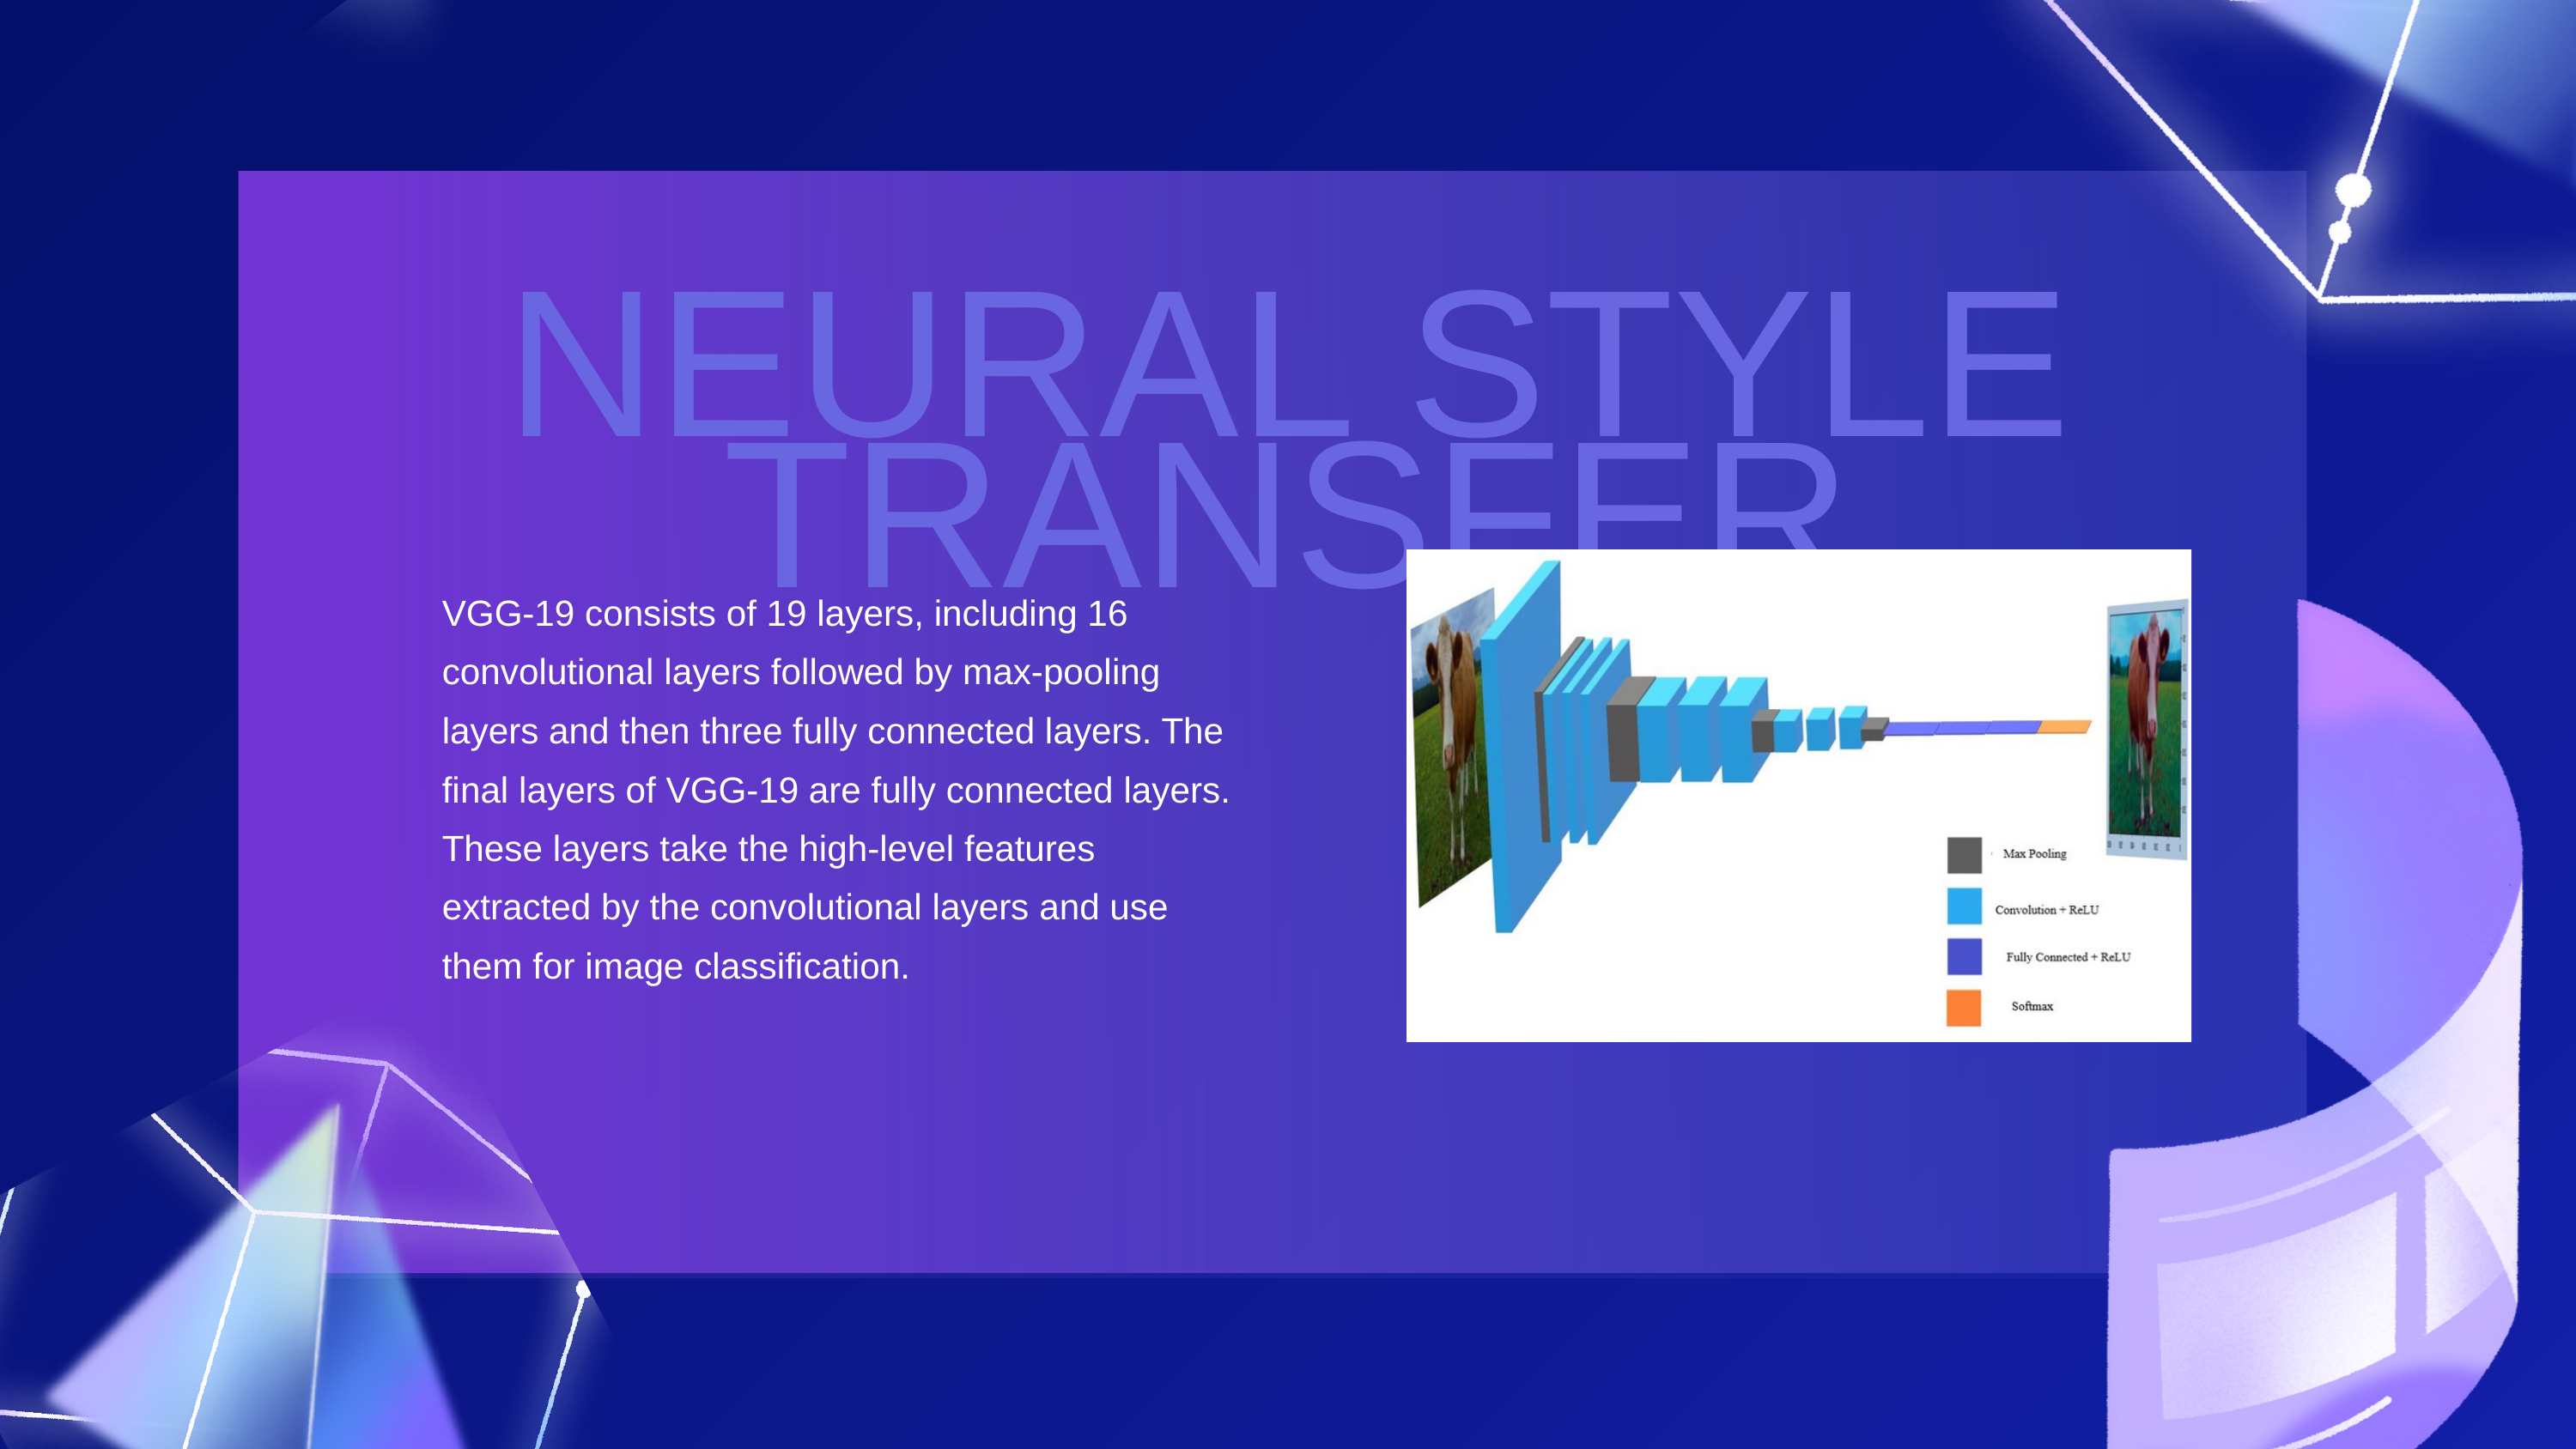

NEURAL STYLE TRANSFER

VGG-19 consists of 19 layers, including 16 convolutional layers followed by max-pooling layers and then three fully connected layers. The final layers of VGG-19 are fully connected layers. These layers take the high-level features extracted by the convolutional layers and use them for image classification.